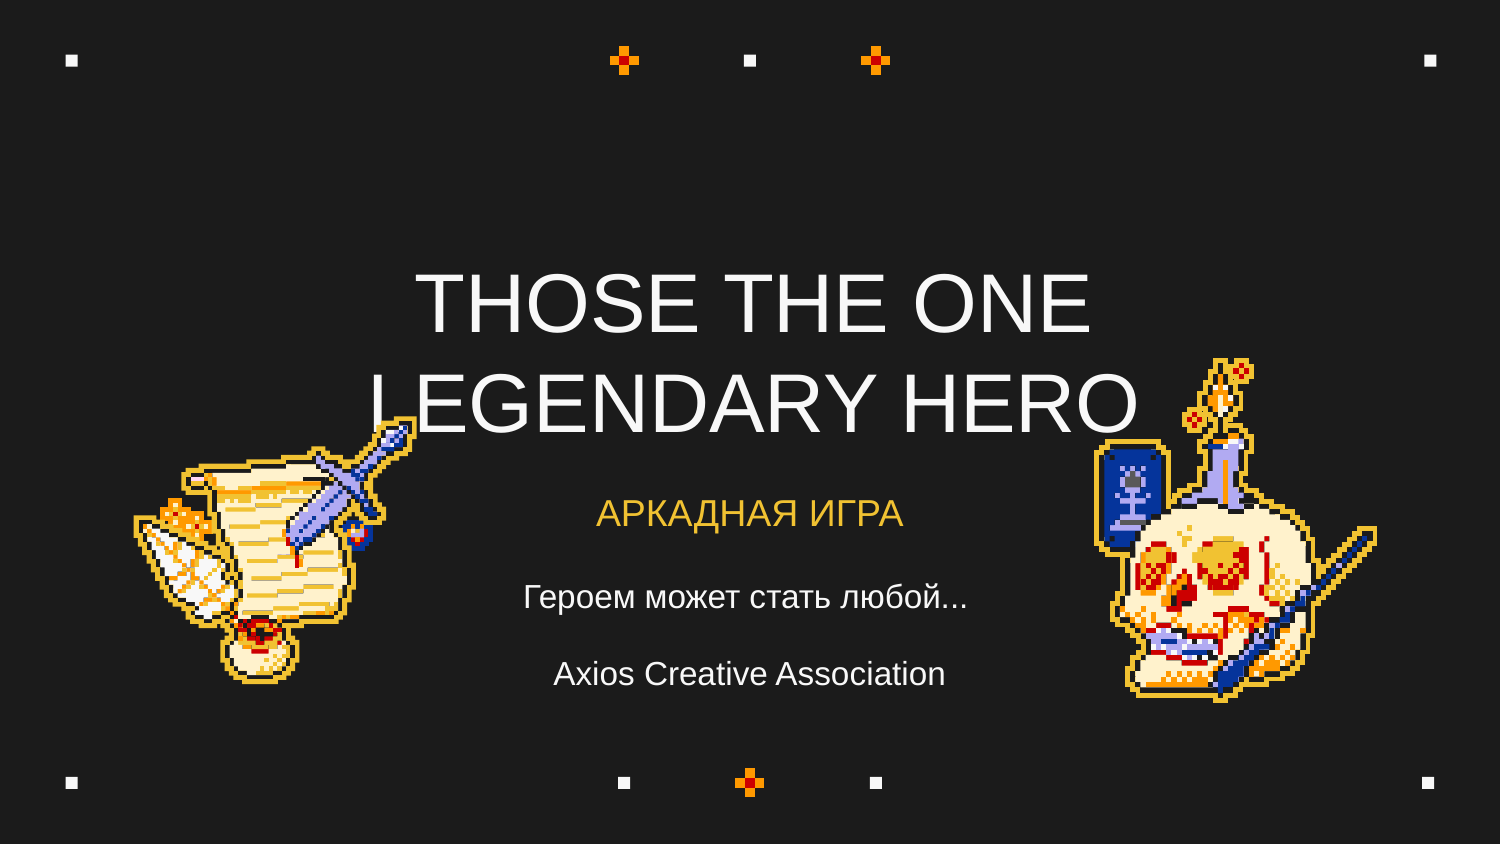

# THOSE THE ONE LEGENDARY HERO

АРКАДНАЯ ИГРА
Героем может стать любой...
Axios Creative Association